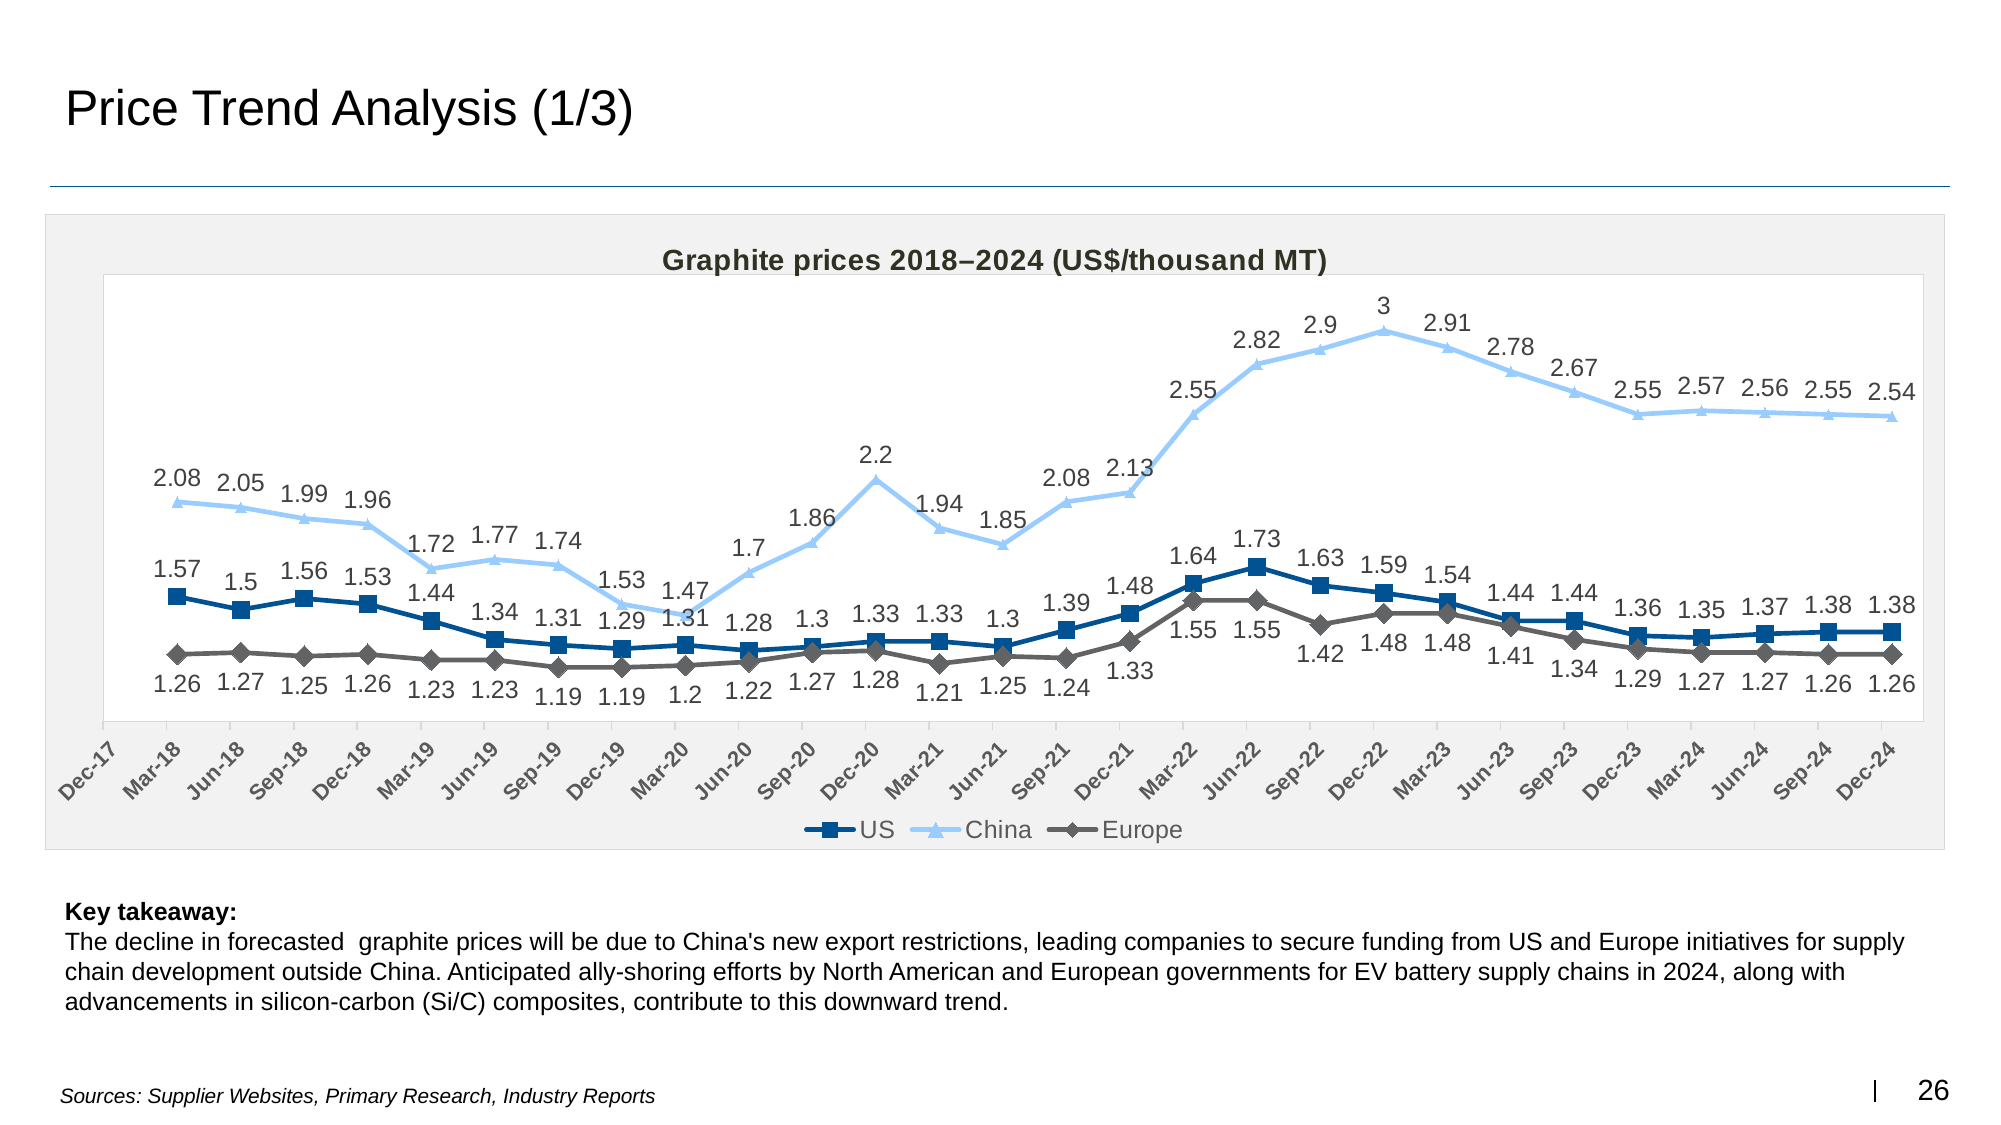

# Price Trend Analysis (1/3)

### Chart: Graphite prices 2018–2024 (US$/thousand MT)

| Category | US | China | Europe |
|---|---|---|---|
| 43177 | 1.57 | 2.08 | 1.26 |
| 43269 | 1.5 | 2.05 | 1.27 |
| 43344 | 1.56 | 1.99 | 1.25 |
| 43435 | 1.53 | 1.96 | 1.26 |
| 43542 | 1.44 | 1.72 | 1.23 |
| 43634 | 1.34 | 1.77 | 1.23 |
| 43709 | 1.31 | 1.74 | 1.19 |
| 43800 | 1.29 | 1.53 | 1.19 |
| 43908 | 1.31 | 1.47 | 1.2 |
| 44000 | 1.28 | 1.7 | 1.22 |
| 44075 | 1.3 | 1.86 | 1.27 |
| 44166 | 1.33 | 2.2 | 1.28 |
| 44273 | 1.33 | 1.94 | 1.21 |
| 44365 | 1.3 | 1.85 | 1.25 |
| 44440 | 1.39 | 2.08 | 1.24 |
| 44531 | 1.48 | 2.13 | 1.33 |
| 44638 | 1.64 | 2.55 | 1.55 |
| 44730 | 1.73 | 2.82 | 1.55 |
| 44805 | 1.63 | 2.9 | 1.42 |
| 44896 | 1.59 | 3.0 | 1.48 |
| 45003 | 1.54 | 2.91 | 1.48 |
| 45095 | 1.44 | 2.78 | 1.41 |
| 45170 | 1.44 | 2.67 | 1.34 |
| 45261 | 1.36 | 2.55 | 1.29 |
| 45369 | 1.35 | 2.57 | 1.27 |
| 45461 | 1.37 | 2.56 | 1.27 |
| 45536 | 1.38 | 2.55 | 1.26 |
| 45627 | 1.38 | 2.54 | 1.26 |
Key takeaway:
The decline in forecasted  graphite prices will be due to China's new export restrictions, leading companies to secure funding from US and Europe initiatives for supply chain development outside China. Anticipated ally-shoring efforts by North American and European governments for EV battery supply chains in 2024, along with advancements in silicon-carbon (Si/C) composites, contribute to this downward trend.
Sources: Supplier Websites, Primary Research, Industry Reports